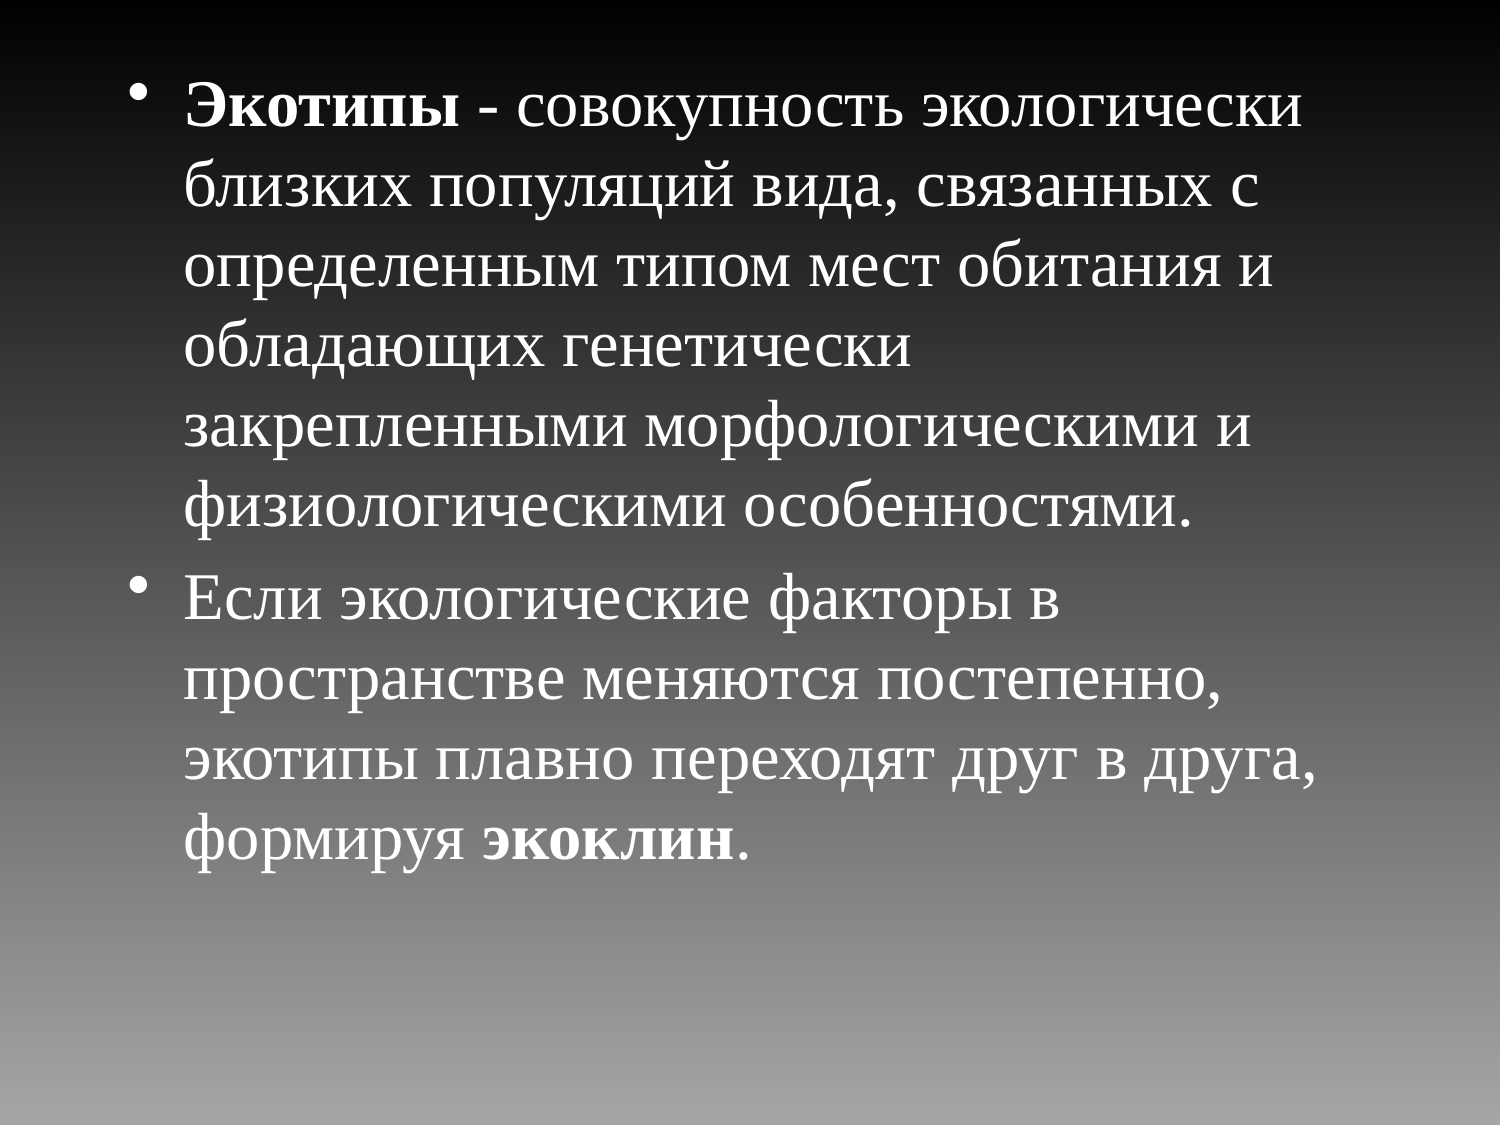

Экотипы - совокупность экологически близких популяций вида, связанных с определенным типом мест обитания и обладающих генетически закрепленными морфологическими и физиологическими особенностями.
Если экологические факторы в пространстве меняются постепенно, экотипы плавно переходят друг в друга, формируя экоклин.